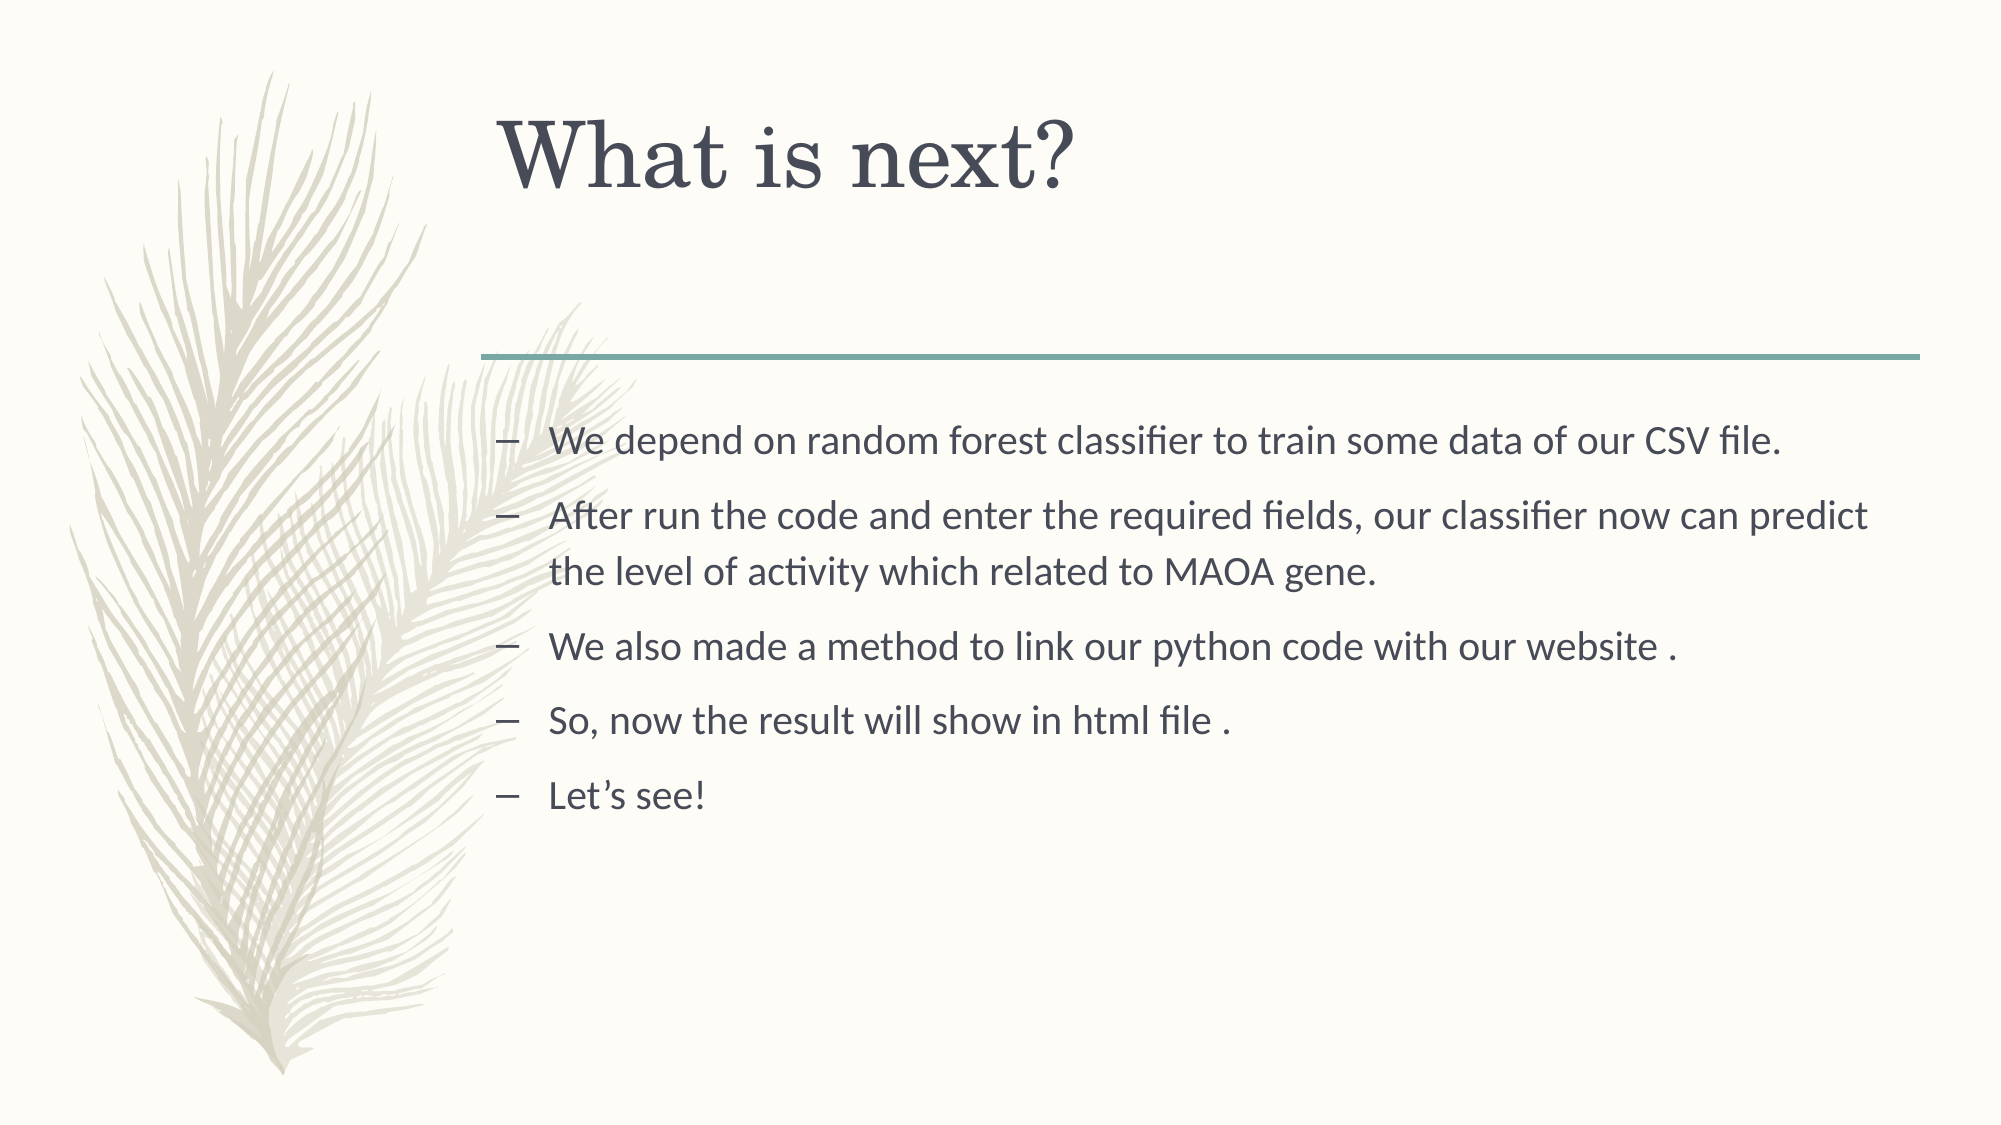

# What is next?
We depend on random forest classifier to train some data of our CSV file.
After run the code and enter the required fields, our classifier now can predict the level of activity which related to MAOA gene.
We also made a method to link our python code with our website .
So, now the result will show in html file .
Let’s see!